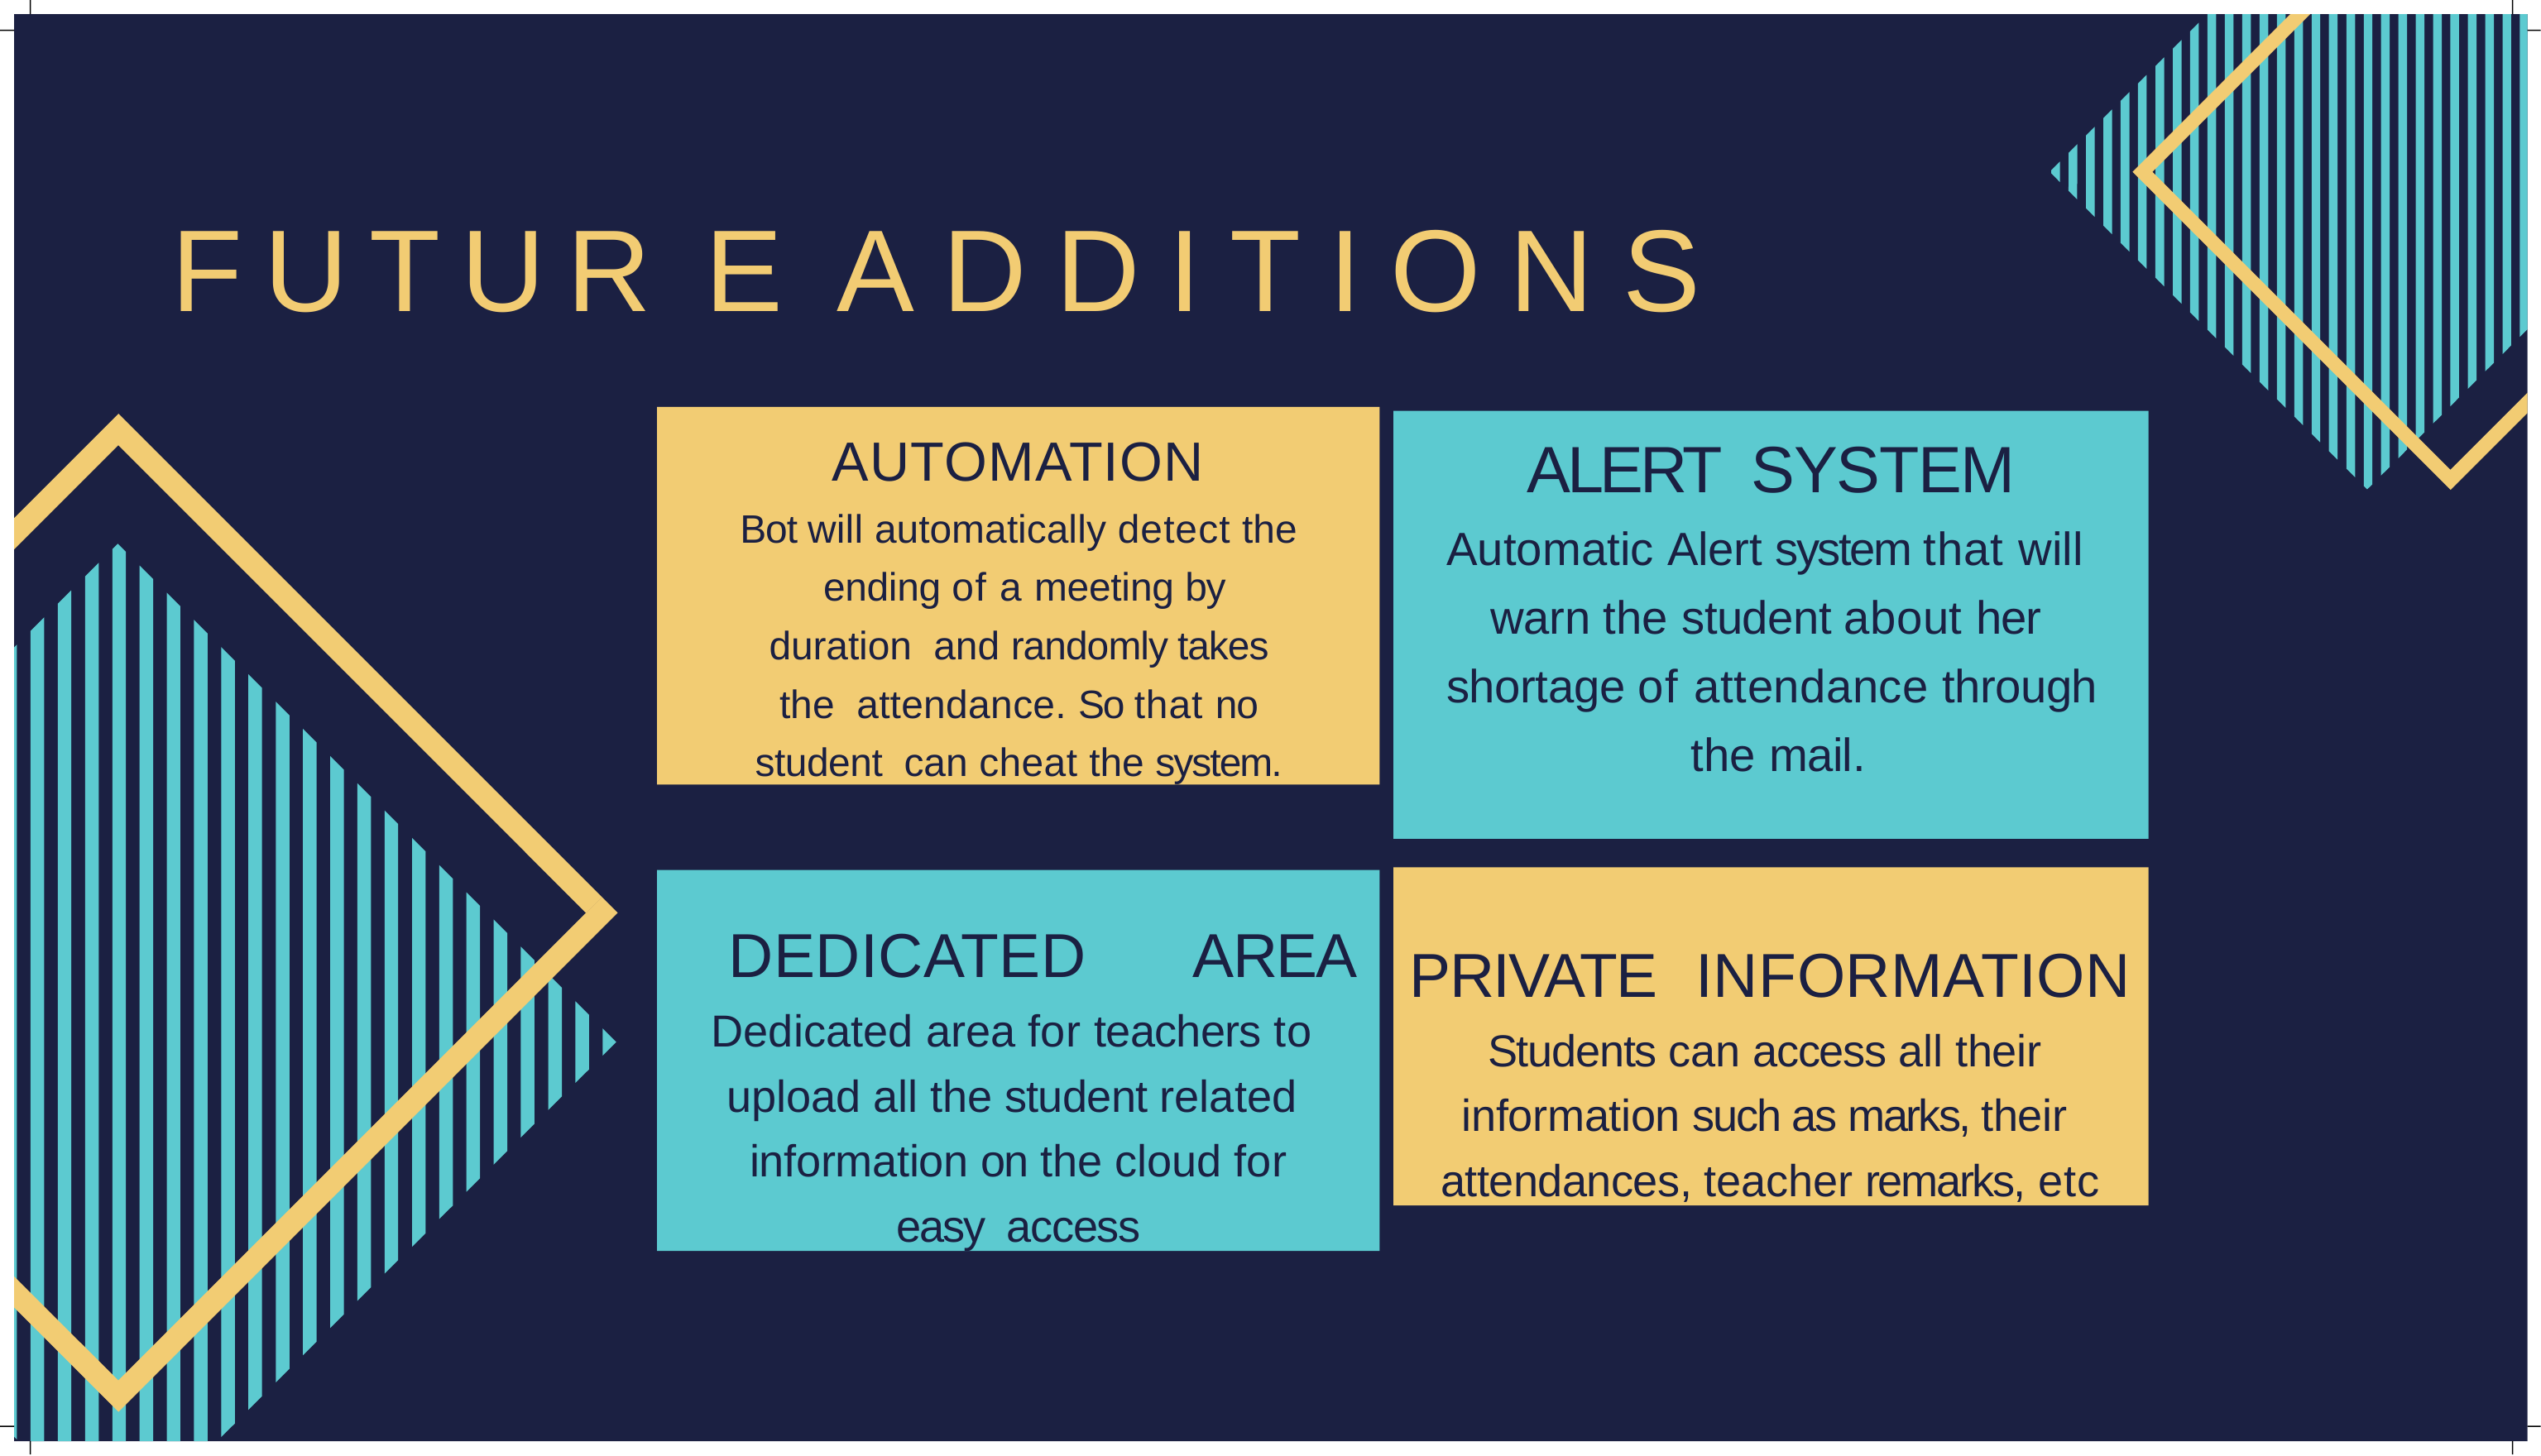

# FUTUR E	ADDITIONS
AUTOMATION
Bot will automatically detect the  ending of a meeting by duration  and randomly takes the  attendance. So that no student  can cheat the system.
ALERT	SYSTEM
Automatic Alert system that will  warn the student about her  shortage of attendance through  the mail.

PRIVATE	INFORMATION
Students can access all their  information such as marks, their  attendances, teacher remarks, etc
DEDICATED	AREA
Dedicated area for teachers to  upload all the student related  information on the cloud for easy  access